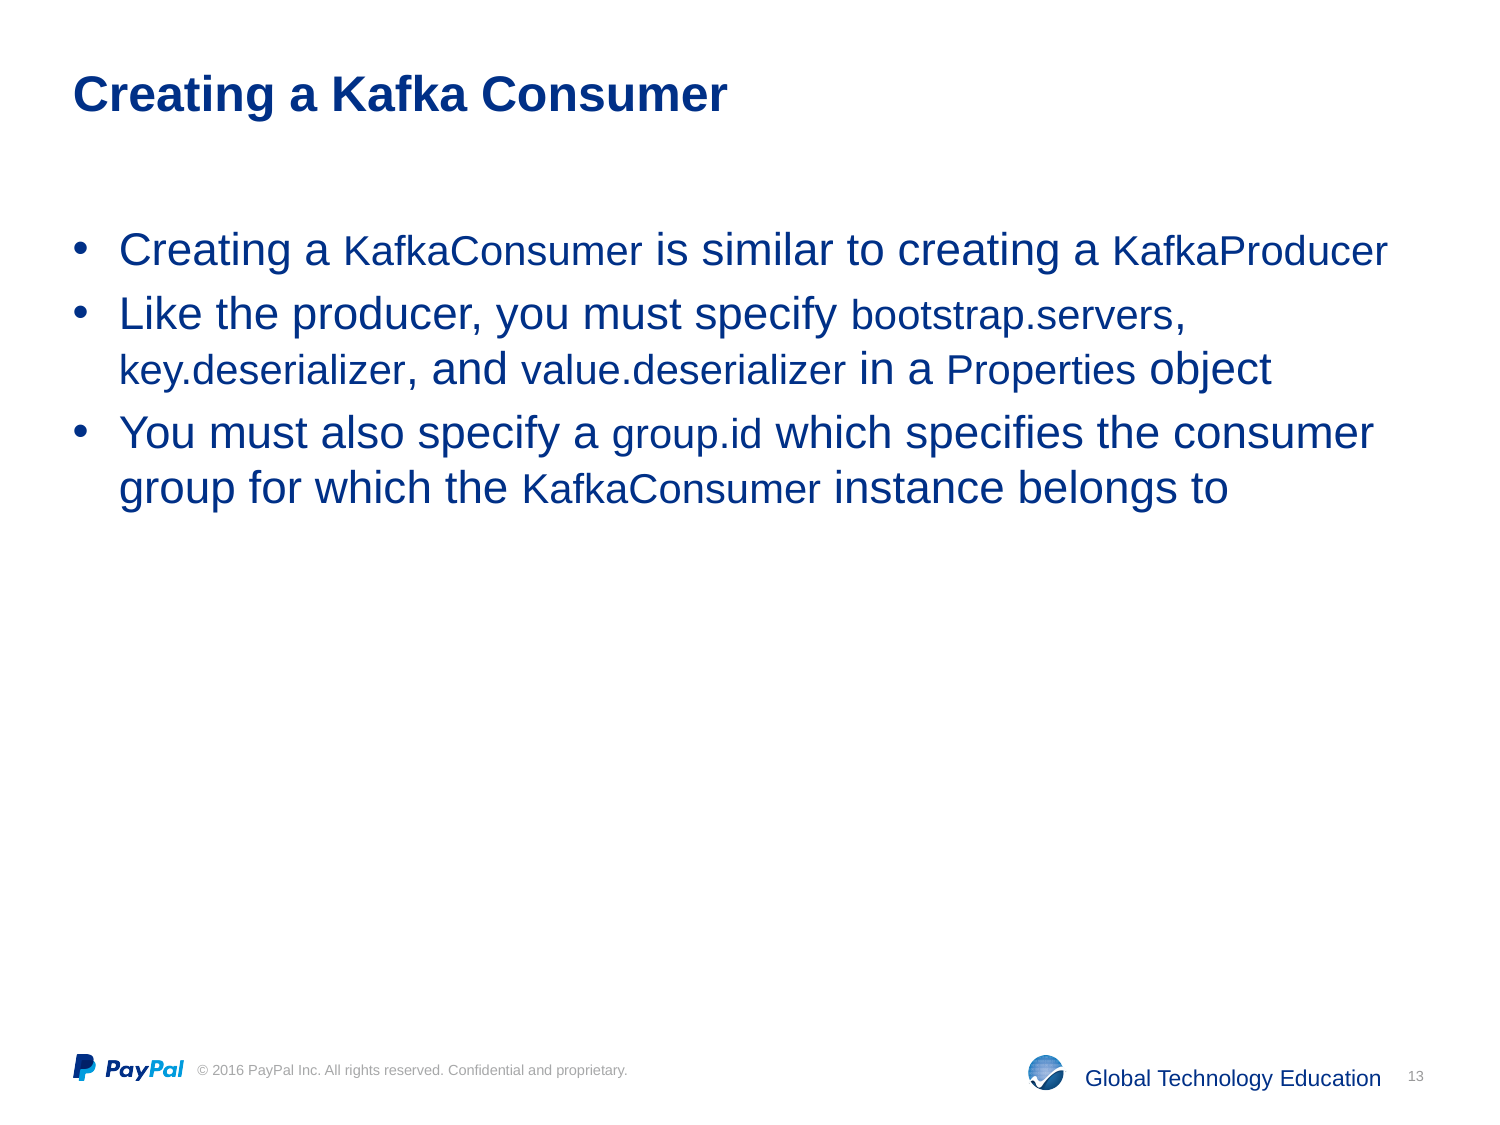

# Creating a Kafka Consumer
Creating a KafkaConsumer is similar to creating a KafkaProducer
Like the producer, you must specify bootstrap.servers, key.deserializer, and value.deserializer in a Properties object
You must also specify a group.id which specifies the consumer group for which the KafkaConsumer instance belongs to
13